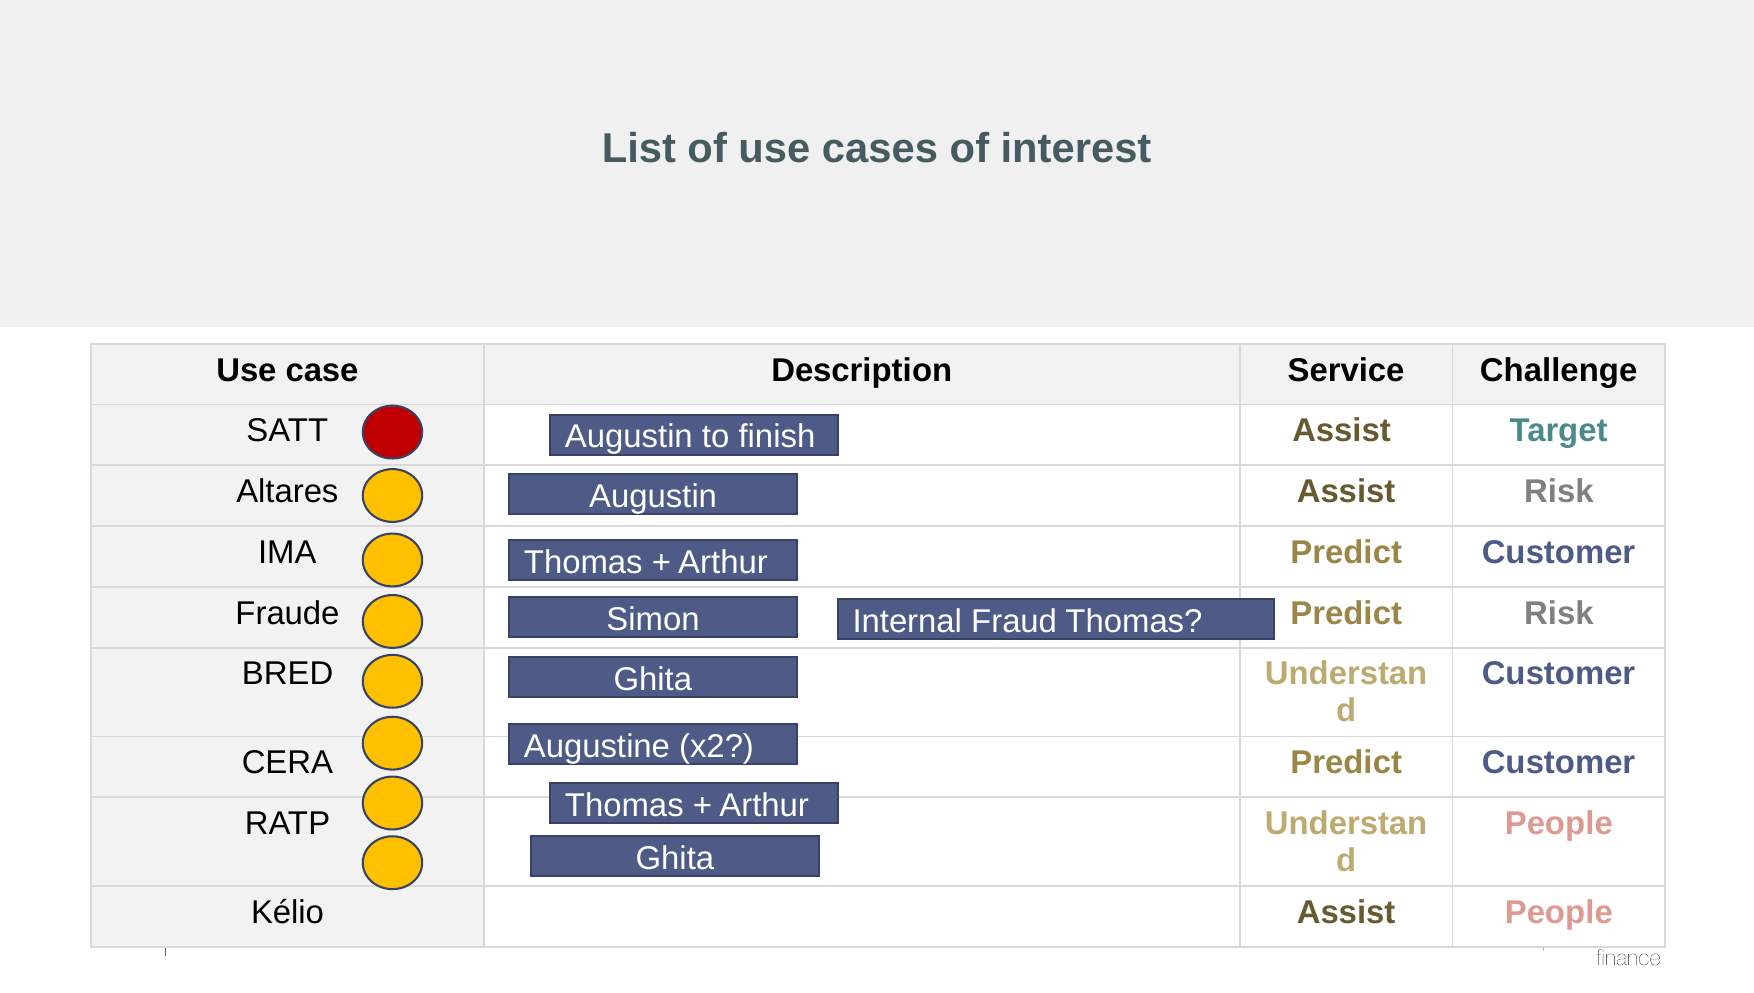

# List of use cases of interest
| Use case | Description | Service | Challenge |
| --- | --- | --- | --- |
| SATT |  | Assist | Target |
| Altares |  | Assist | Risk |
| IMA |  | Predict | Customer |
| Fraude |  | Predict | Risk |
| BRED |  | Understand | Customer |
| CERA |  | Predict | Customer |
| RATP |  | Understand | People |
| Kélio |  | Assist | People |

Augustin to finish

Augustin

Thomas + Arthur

Simon
Internal Fraud Thomas?

Ghita

Augustine (x2?)

Thomas + Arthur

Ghita